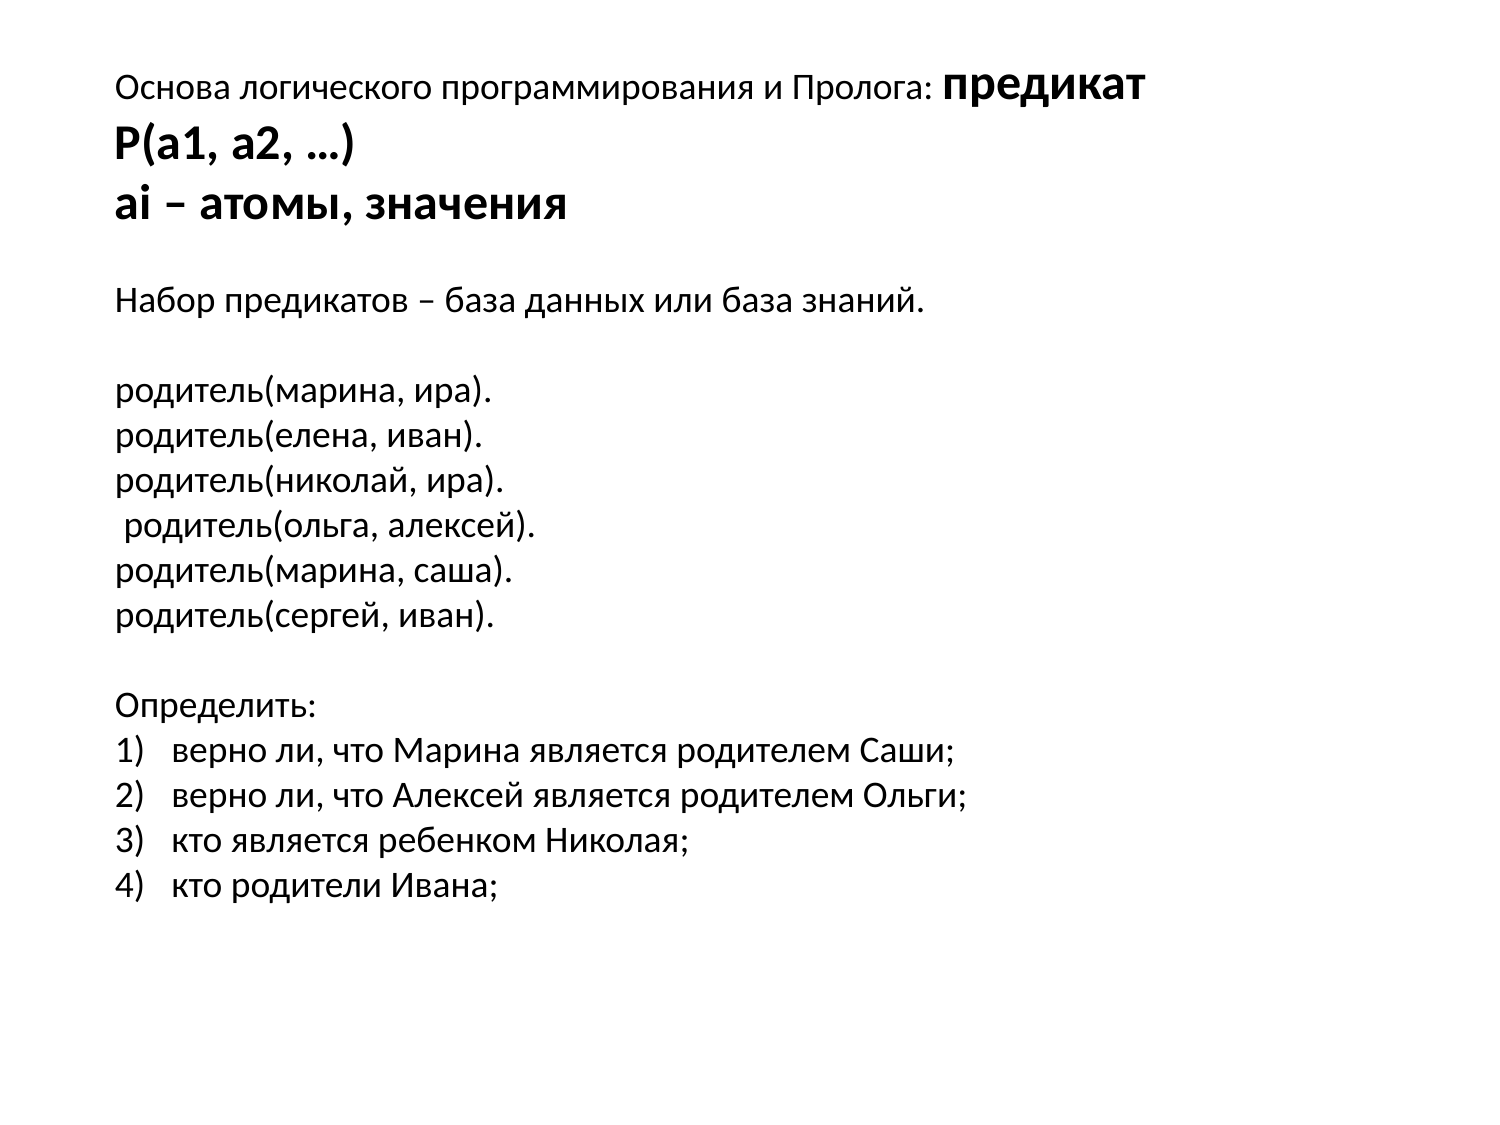

Основа логического программирования и Пролога: предикат
P(a1, a2, …)
ai – атомы, значения

Набор предикатов – база данных или база знаний.

родитель(марина, ира).
родитель(елена, иван).
родитель(николай, ира).
 родитель(ольга, алексей).
родитель(марина, саша).
родитель(сергей, иван).

Определить:
верно ли, что Марина является родителем Саши;
верно ли, что Алексей является родителем Ольги;
кто является ребенком Николая;
кто родители Ивана;